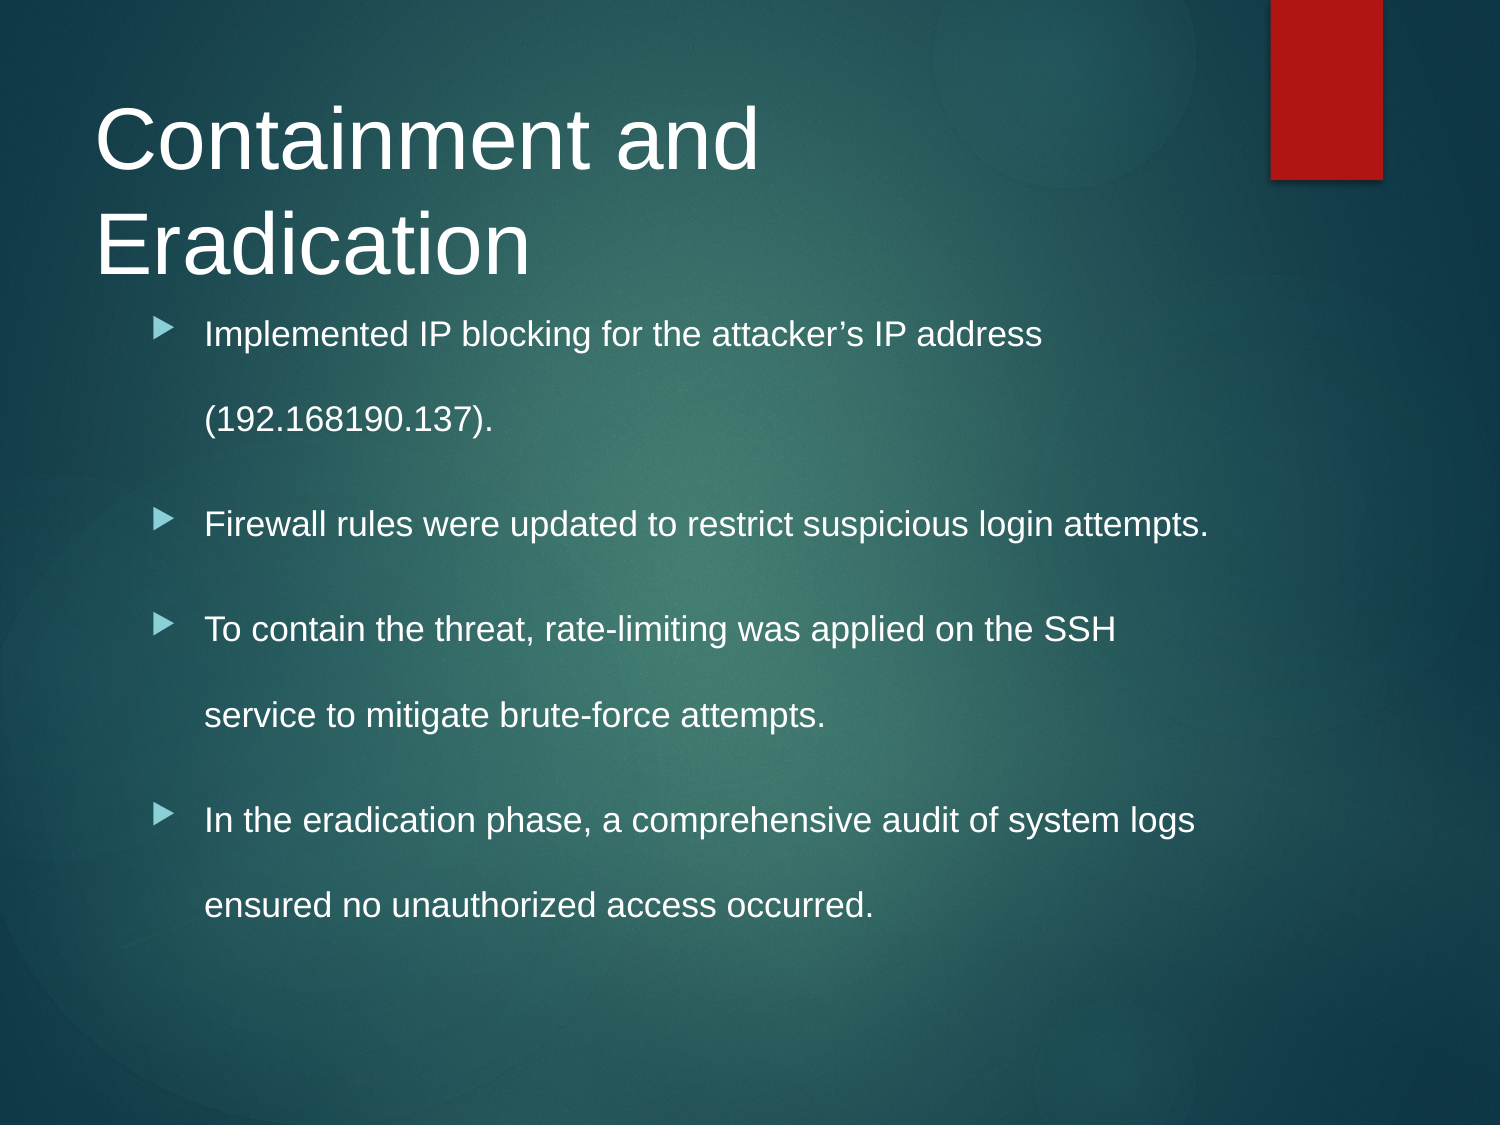

# Containment and Eradication
Implemented IP blocking for the attacker’s IP address (192.168190.137).
Firewall rules were updated to restrict suspicious login attempts.
To contain the threat, rate-limiting was applied on the SSH service to mitigate brute-force attempts.
In the eradication phase, a comprehensive audit of system logs ensured no unauthorized access occurred.